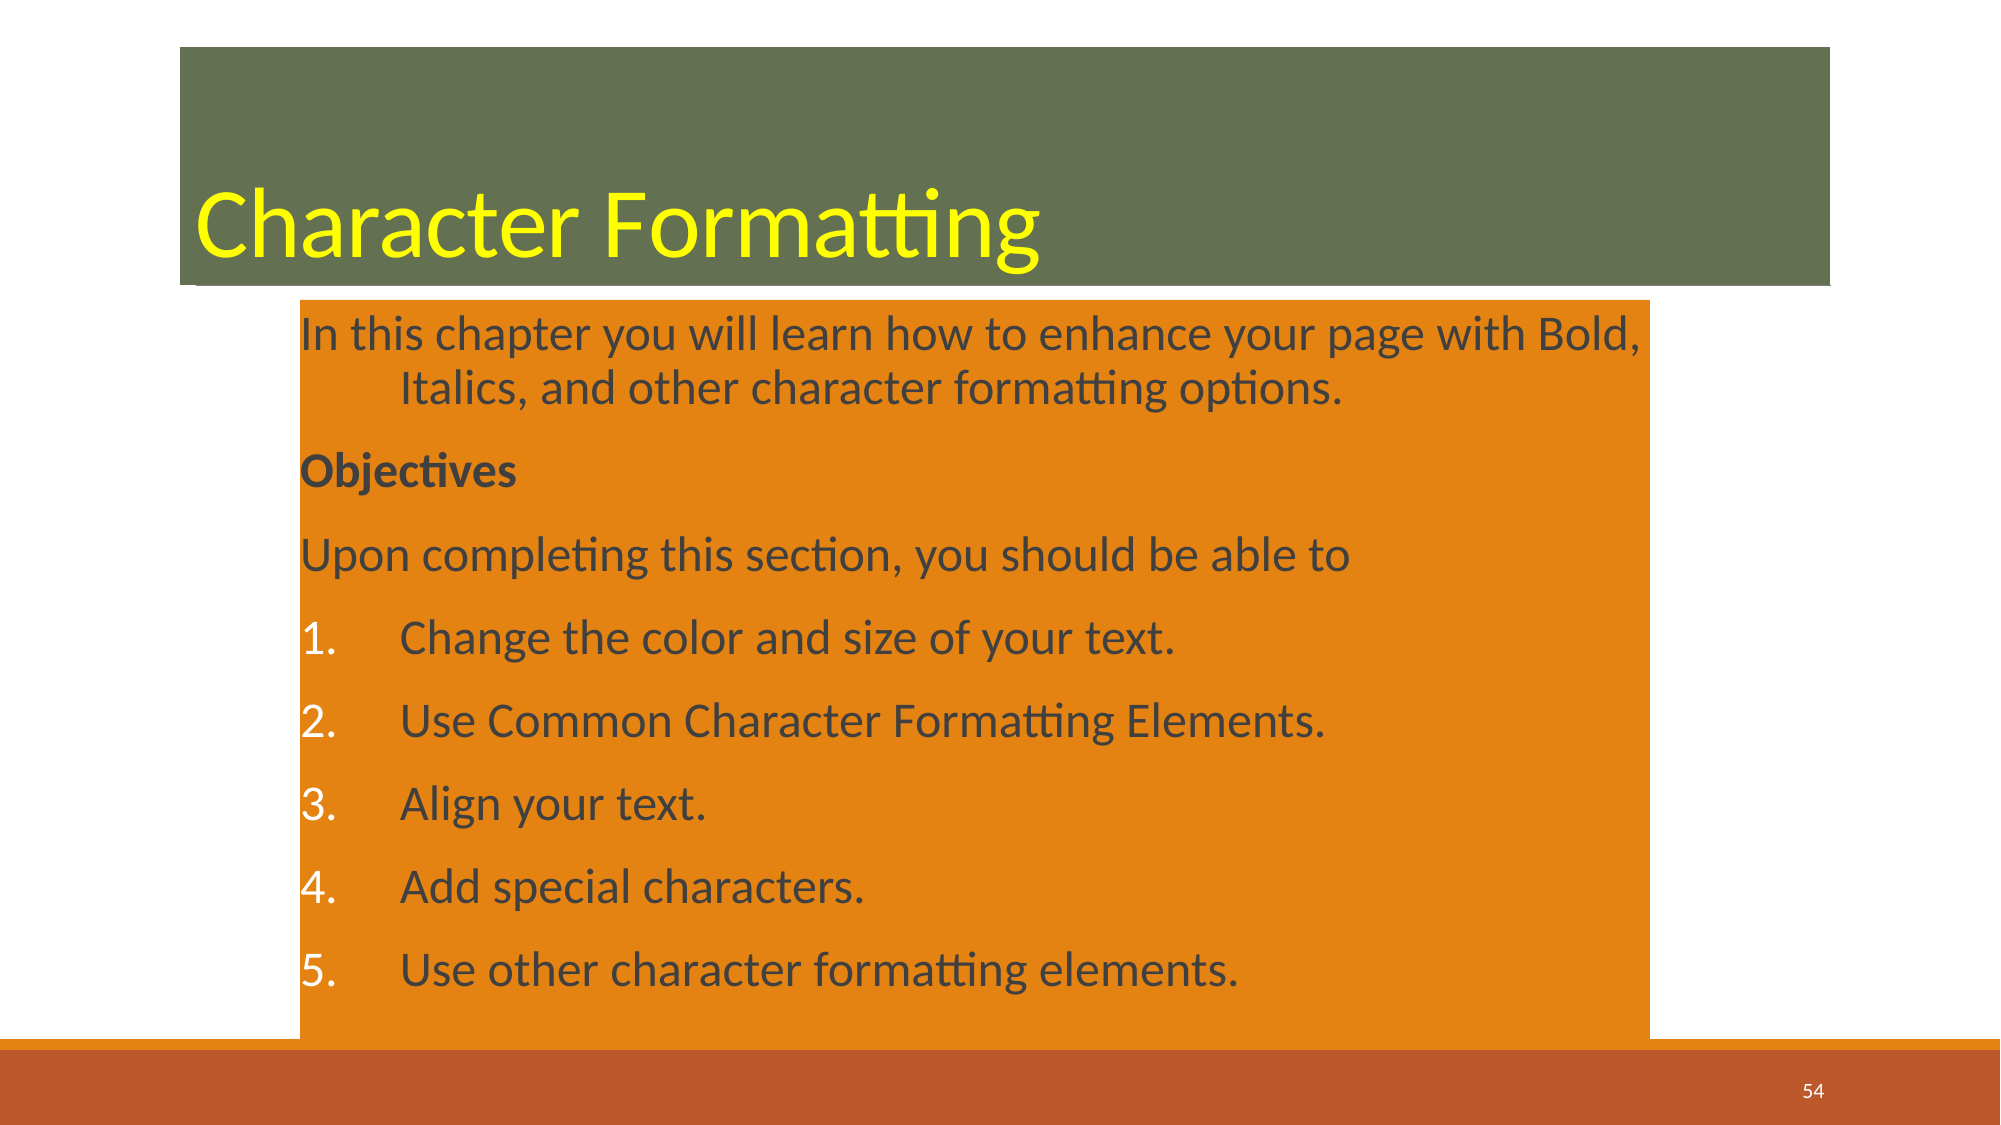

# Character Formatting
In this chapter you will learn how to enhance your page with Bold, Italics, and other character formatting options.
Objectives
Upon completing this section, you should be able to
Change the color and size of your text.
Use Common Character Formatting Elements.
Align your text.
Add special characters.
Use other character formatting elements.

54